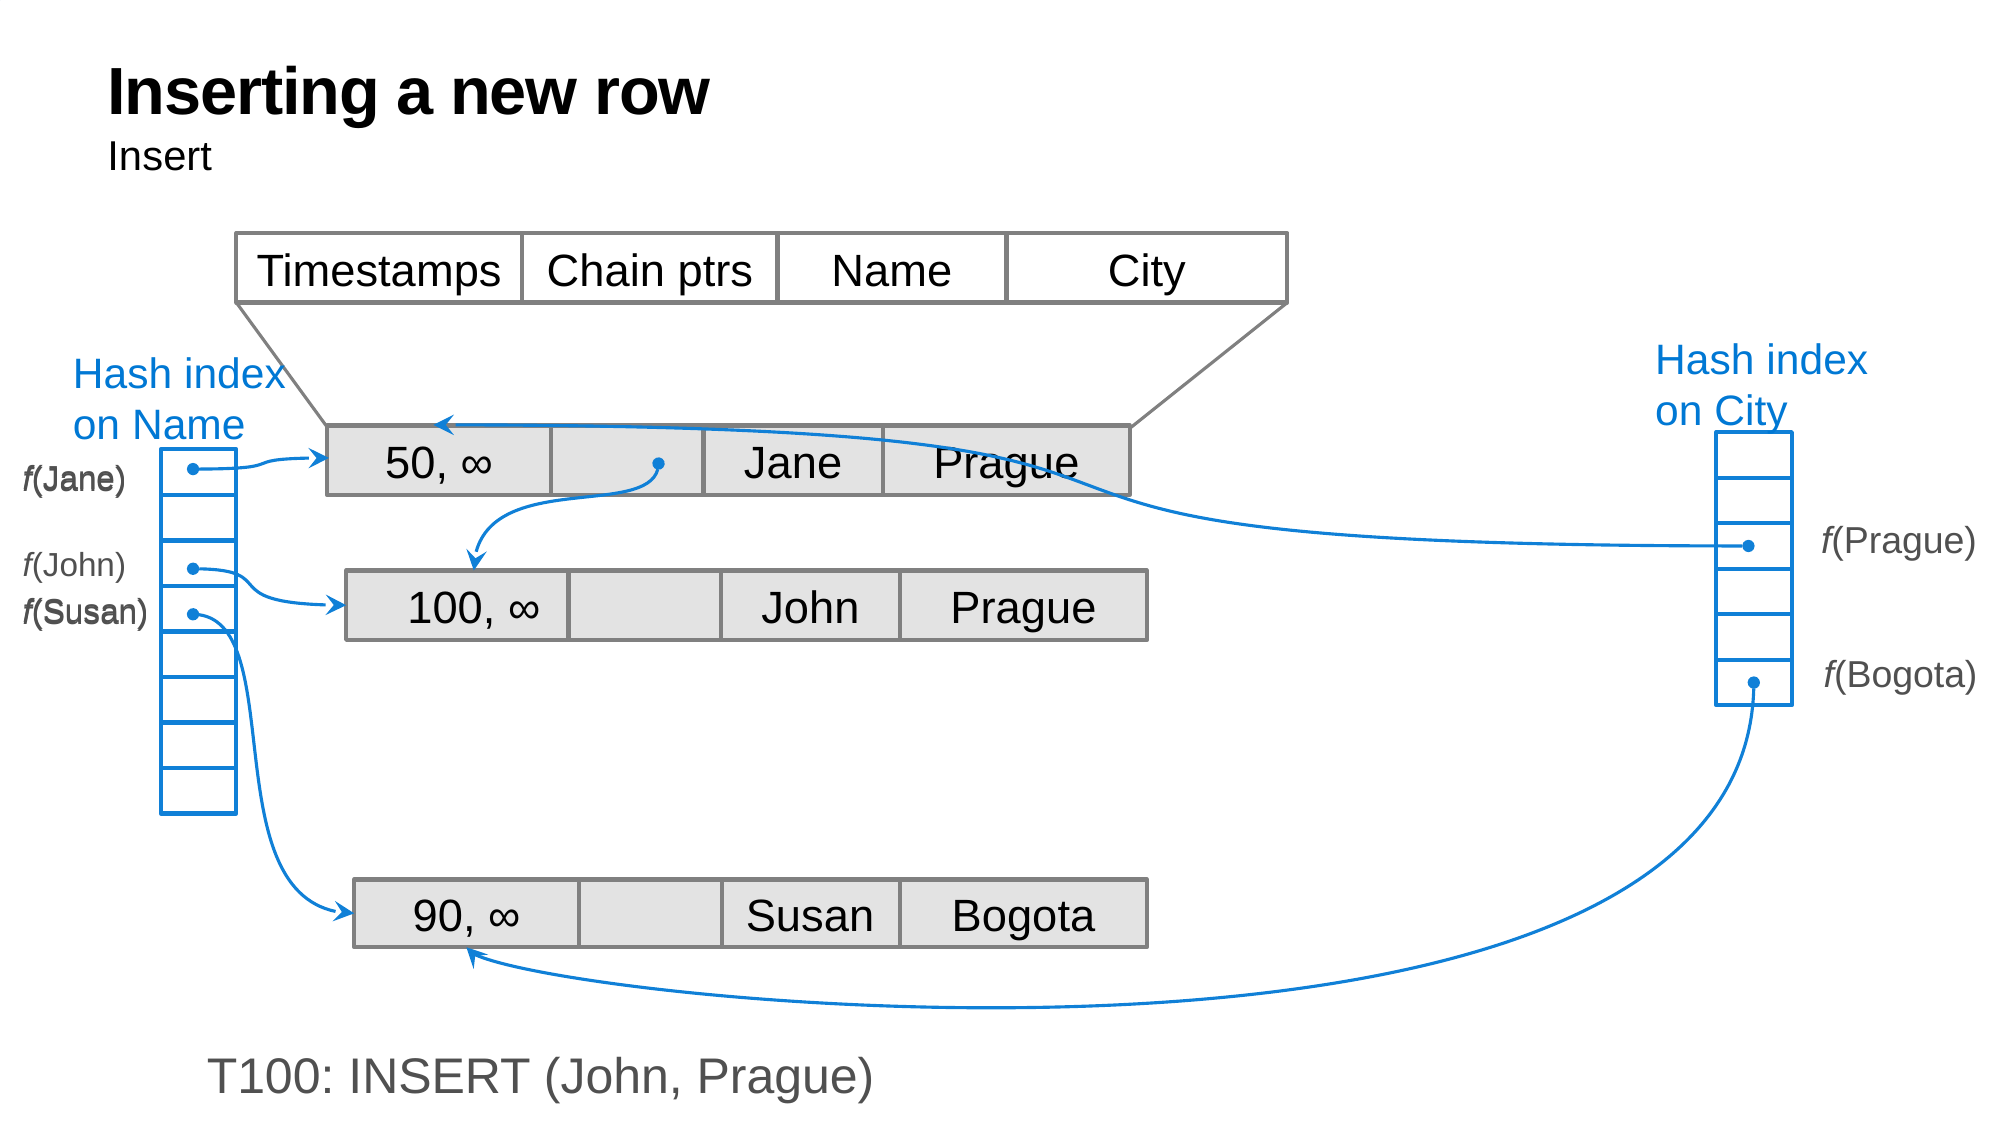

# Inserting a new row
Insert
Timestamps
Chain ptrs
Name
City
Hash index on City

Hash index on Name

Jane
Prague
50, ∞
f(Jane)

f(Susan)
f(Jane)
f(John)
f(Susan)
f(Prague)
100, ∞

John
Prague
f(Bogota)
90, ∞

Bogota
Susan
T100: INSERT (John, Prague)